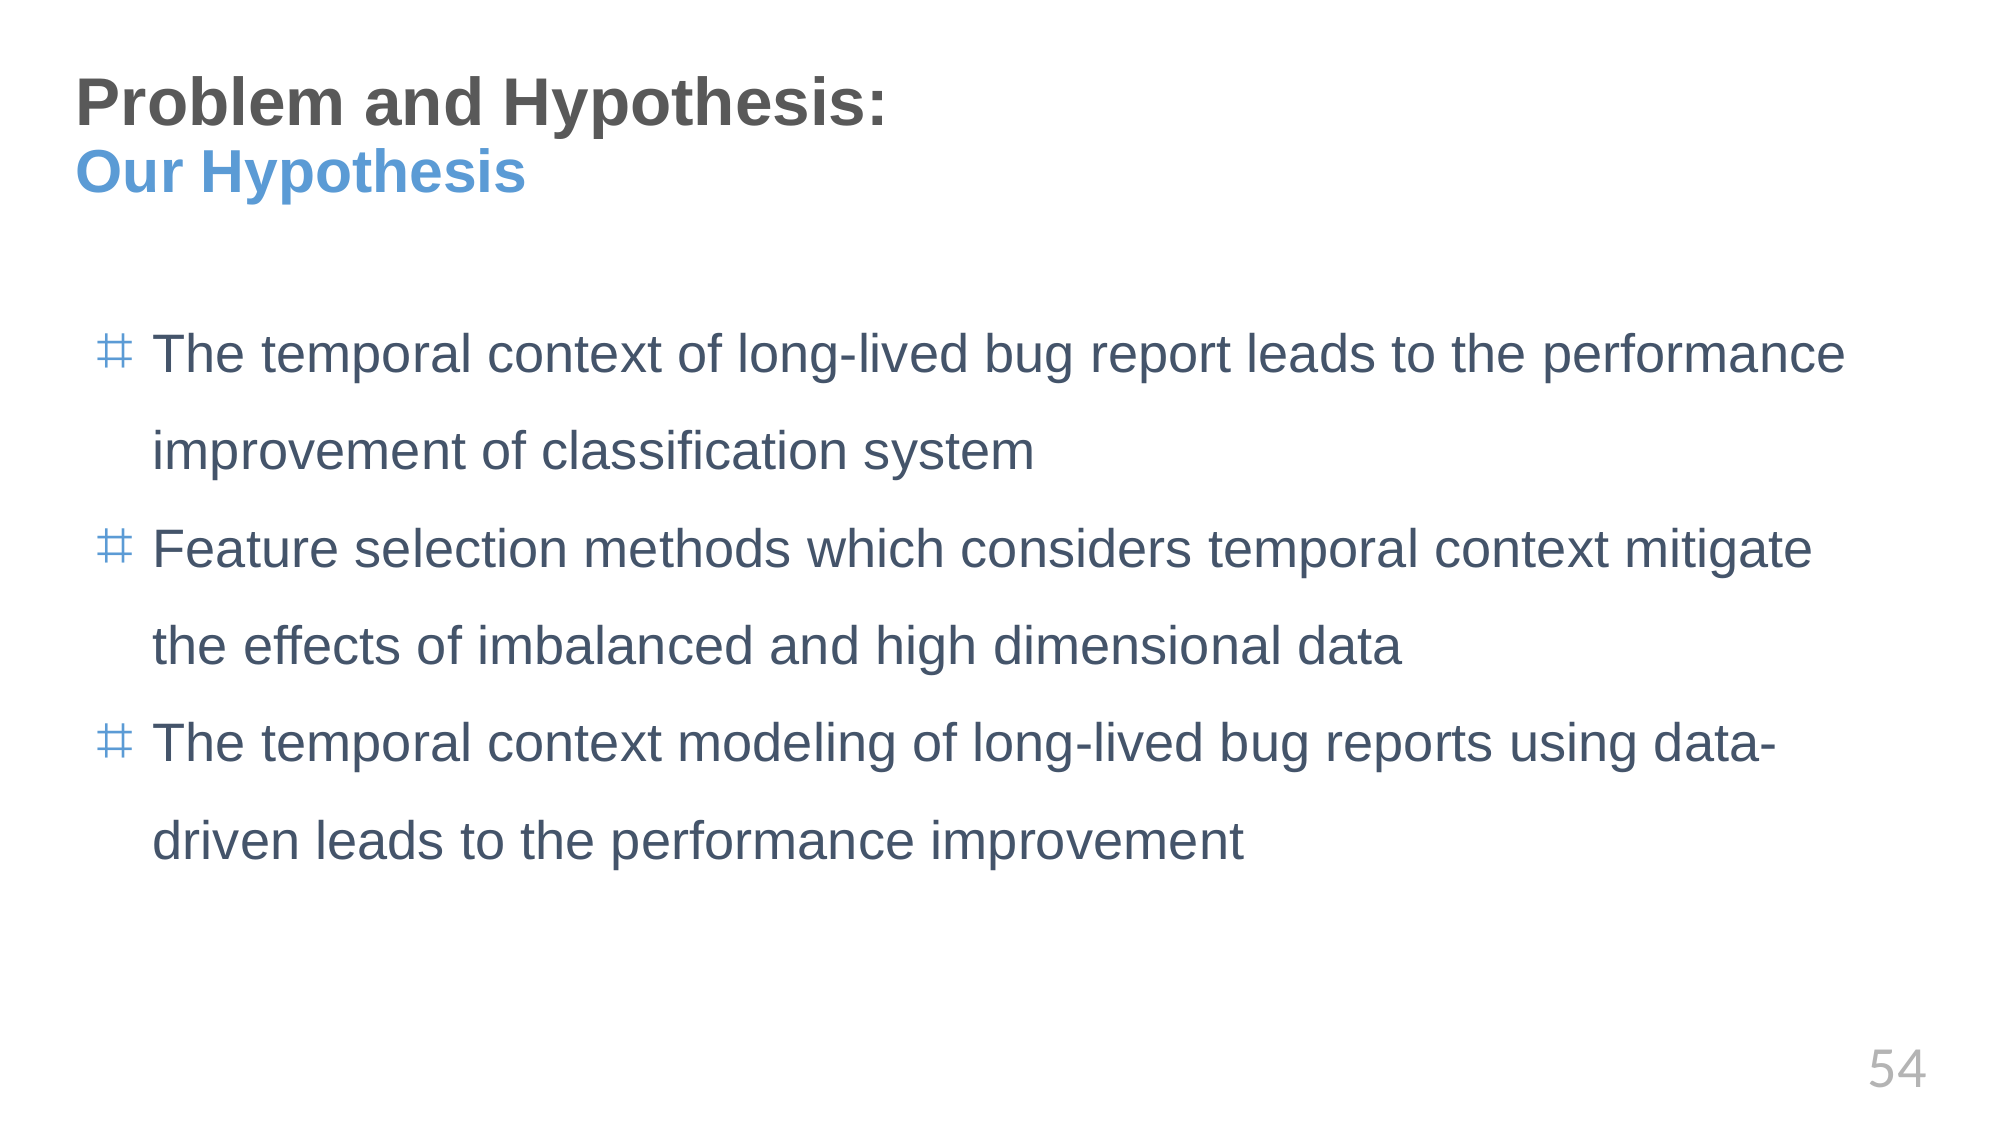

Problem and Hypothesis:
Our Hypothesis
The temporal context of long-lived bug report leads to the performance improvement of classification system
Feature selection methods which considers temporal context mitigate the effects of imbalanced and high dimensional data
The temporal context modeling of long-lived bug reports using data-driven leads to the performance improvement
54